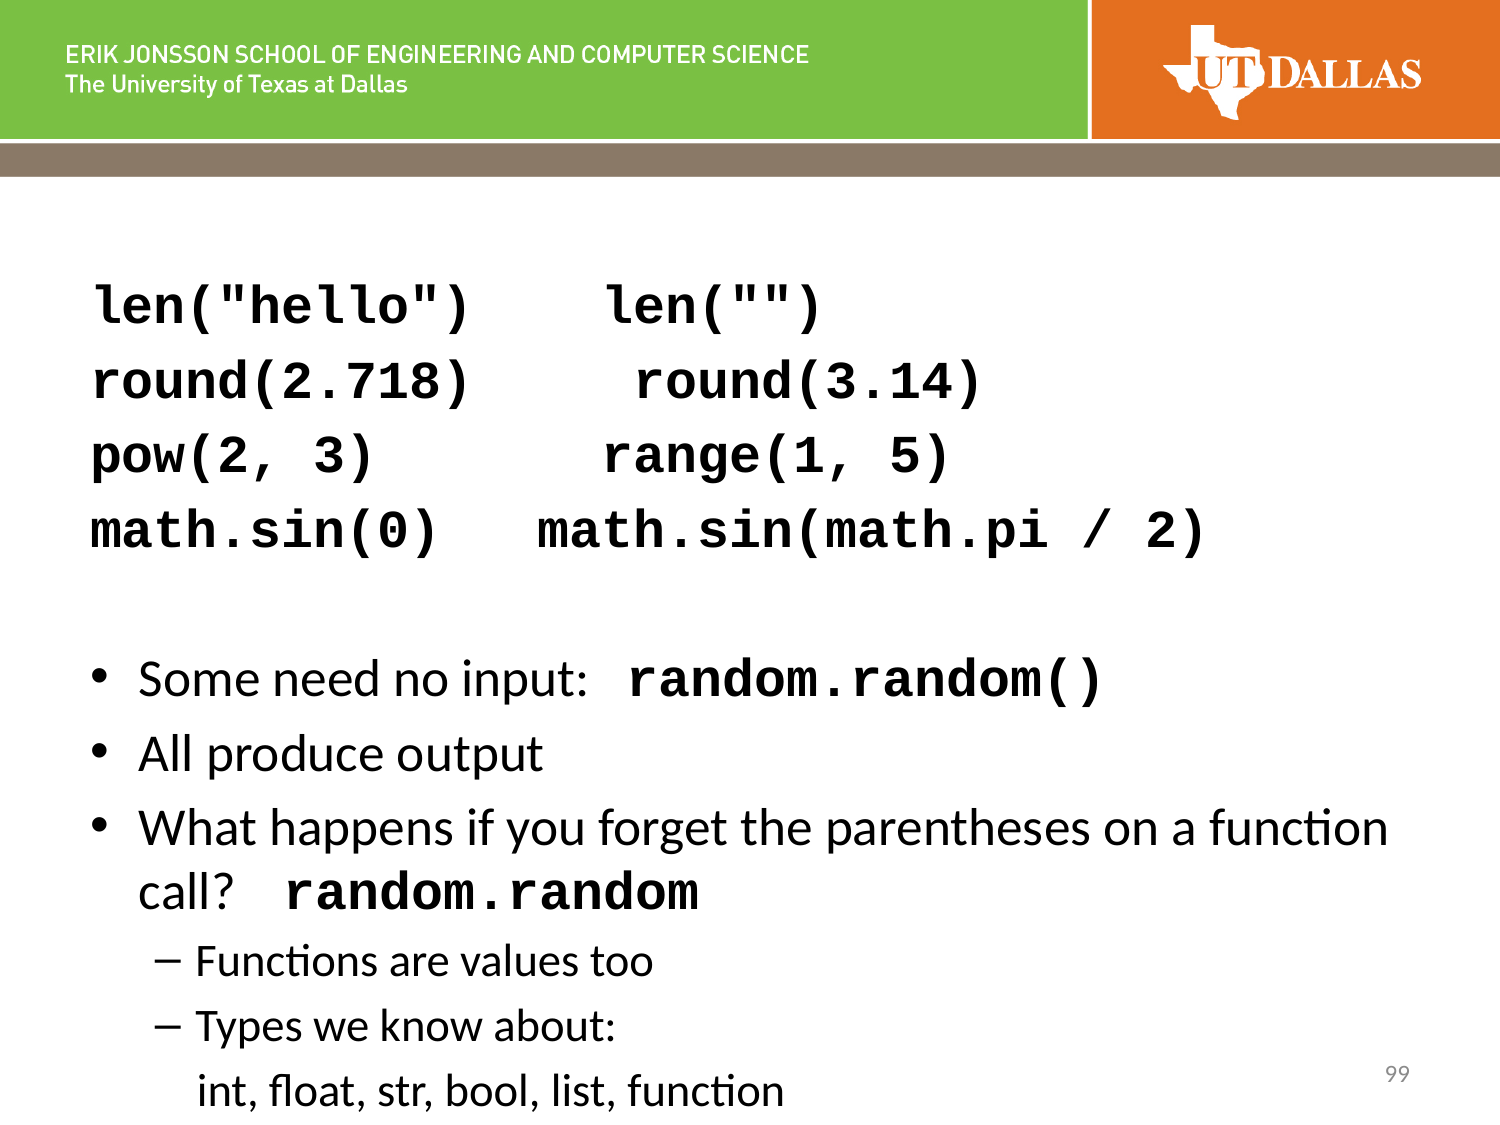

#
len("hello")	 len("")
round(2.718)     round(3.14)
pow(2, 3)		 range(1, 5)
math.sin(0)   math.sin(math.pi / 2)

Some need no input:   random.random()
All produce output
What happens if you forget the parentheses on a function call?    random.random
Functions are values too
Types we know about:
    int, float, str, bool, list, function
99